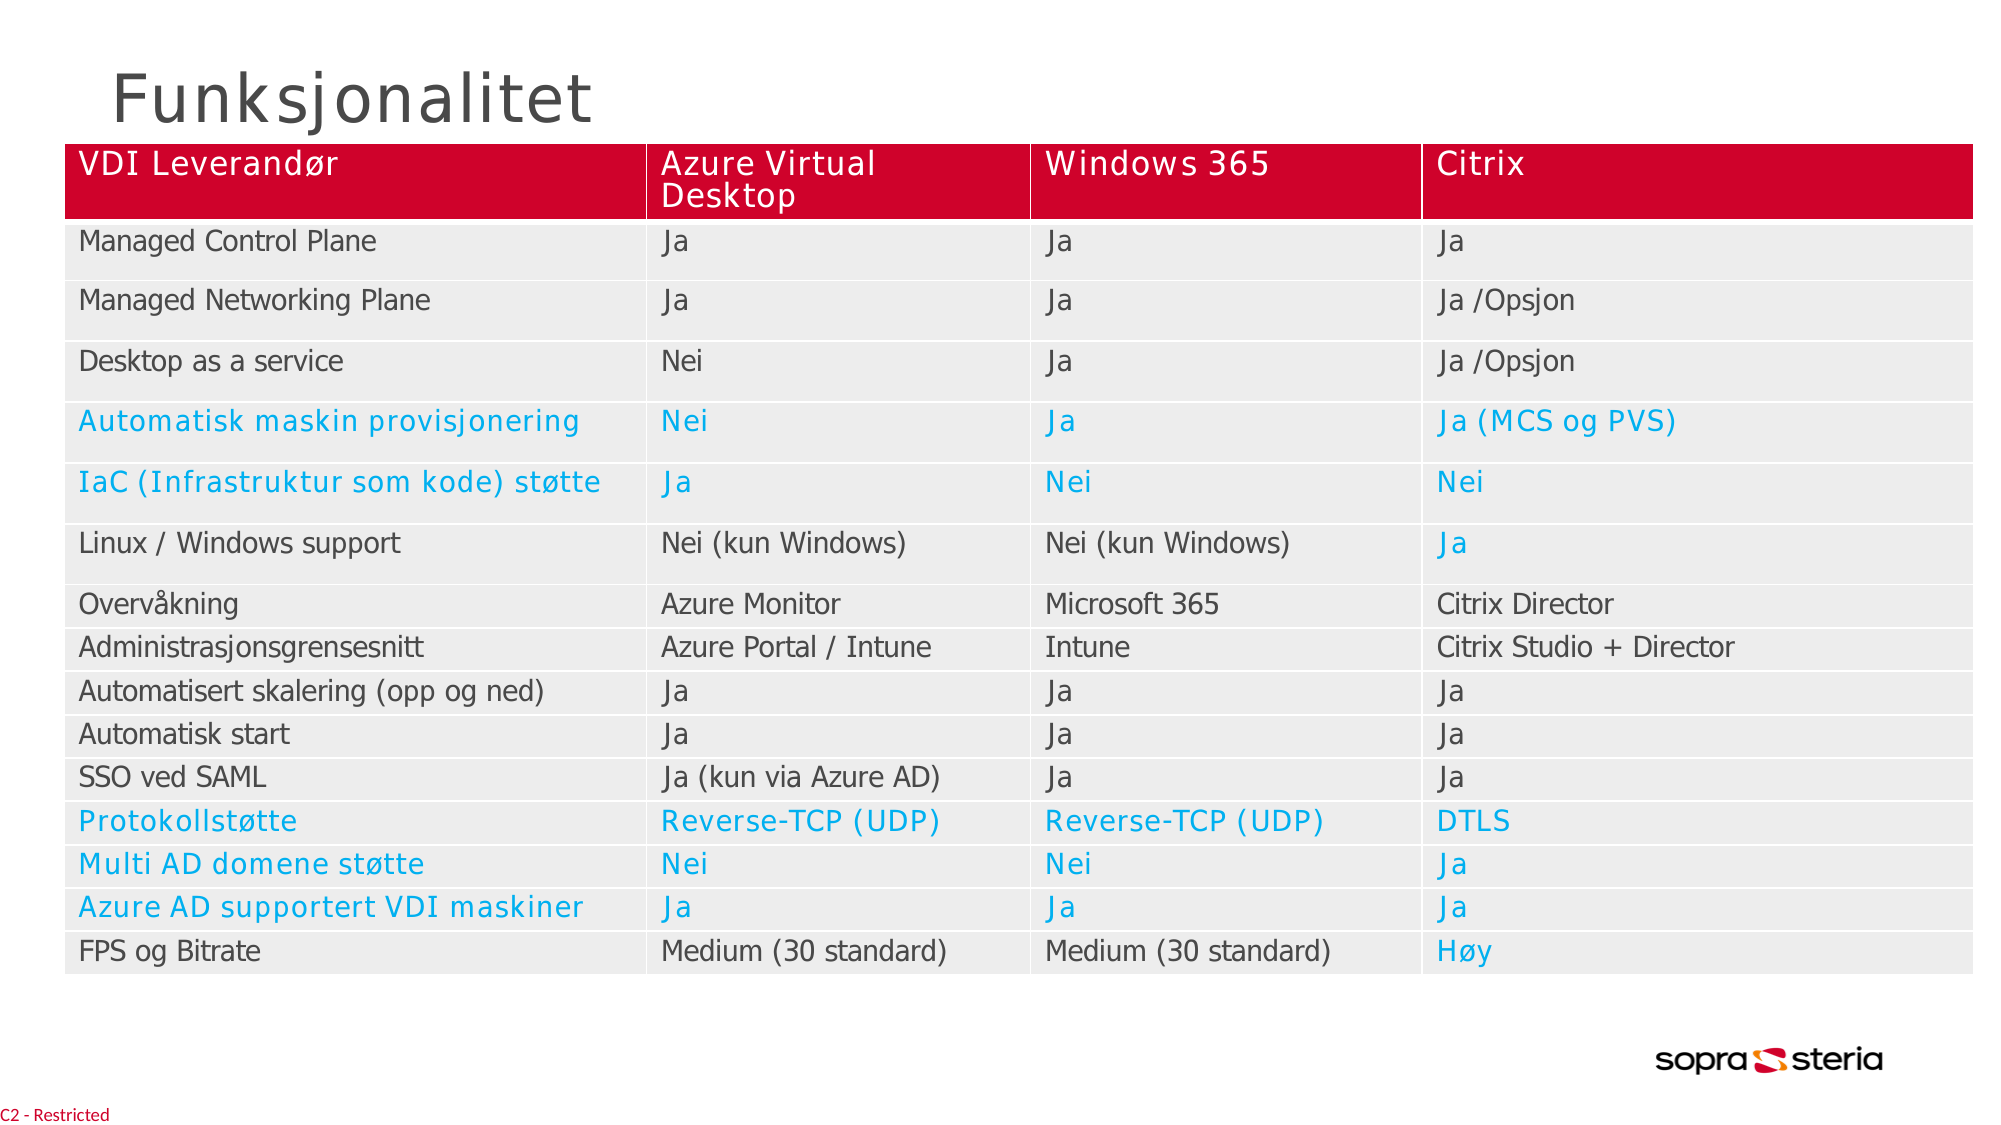

# Funksjonalitet
| VDI Leverandør | Azure Virtual Desktop | Windows 365 | Citrix |
| --- | --- | --- | --- |
| Managed Control Plane | Ja | Ja | Ja |
| Managed Networking Plane | Ja | Ja | Ja /Opsjon |
| Desktop as a service | Nei | Ja | Ja /Opsjon |
| Automatisk maskin provisjonering | Nei | Ja | Ja (MCS og PVS) |
| IaC (Infrastruktur som kode) støtte | Ja | Nei | Nei |
| Linux / Windows support | Nei (kun Windows) | Nei (kun Windows) | Ja |
| Overvåkning | Azure Monitor | Microsoft 365 | Citrix Director |
| Administrasjonsgrensesnitt | Azure Portal / Intune | Intune | Citrix Studio + Director |
| Automatisert skalering (opp og ned) | Ja | Ja | Ja |
| Automatisk start | Ja | Ja | Ja |
| SSO ved SAML | Ja (kun via Azure AD) | Ja | Ja |
| Protokollstøtte | Reverse-TCP (UDP) | Reverse-TCP (UDP) | DTLS |
| Multi AD domene støtte | Nei | Nei | Ja |
| Azure AD supportert VDI maskiner | Ja | Ja | Ja |
| FPS og Bitrate | Medium (30 standard) | Medium (30 standard) | Høy |